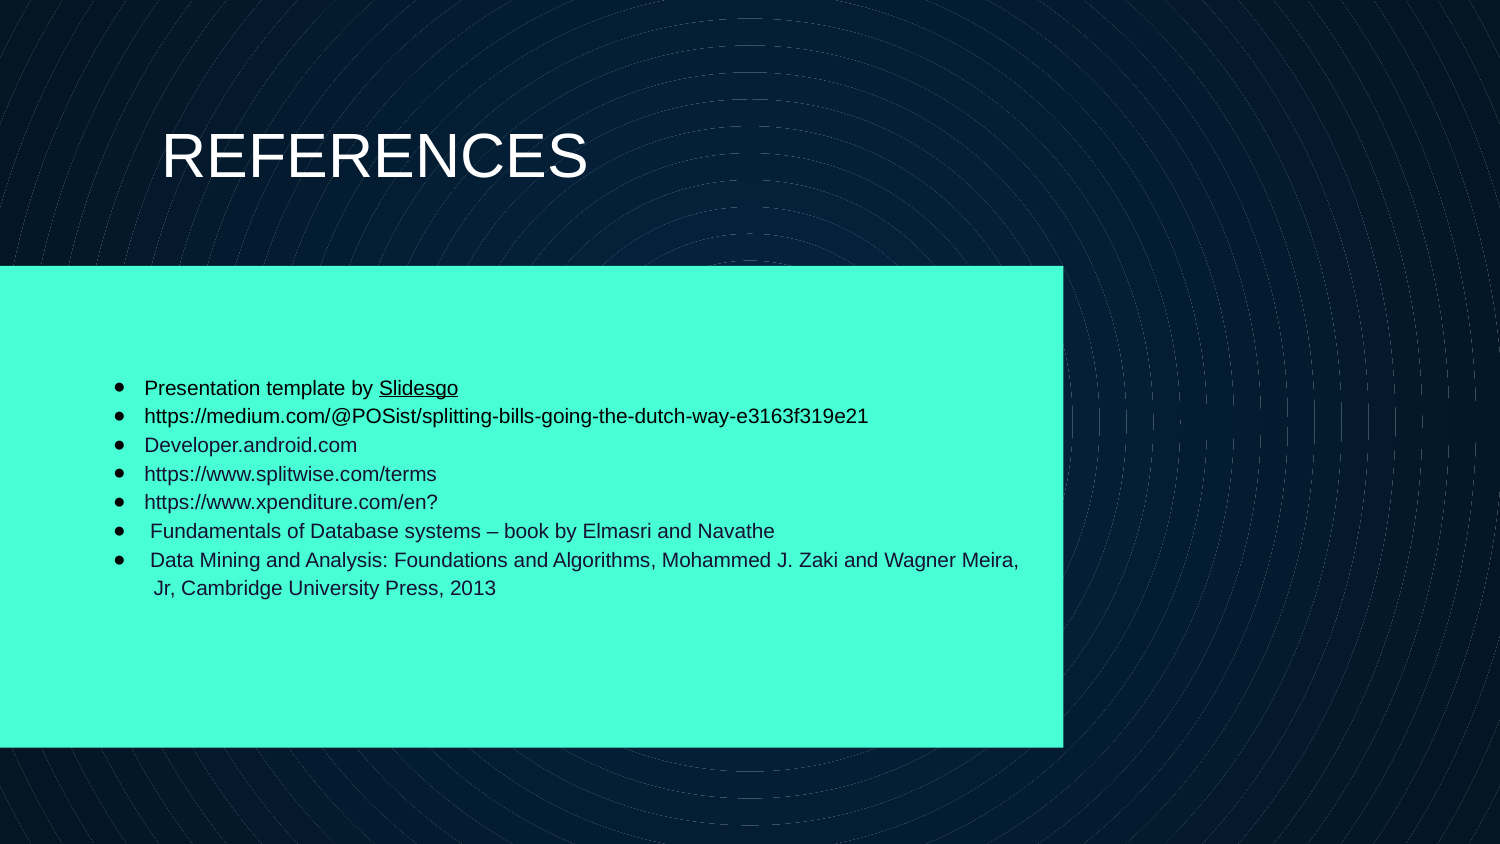

# REFERENCES

Presentation template by Slidesgo
https://medium.com/@POSist/splitting-bills-going-the-dutch-way-e3163f319e21
Developer.android.com
https://www.splitwise.com/terms
https://www.xpenditure.com/en?
 Fundamentals of Database systems – book by Elmasri and Navathe
 Data Mining and Analysis: Foundations and Algorithms, Mohammed J. Zaki and Wagner Meira,
       Jr, Cambridge University Press, 2013